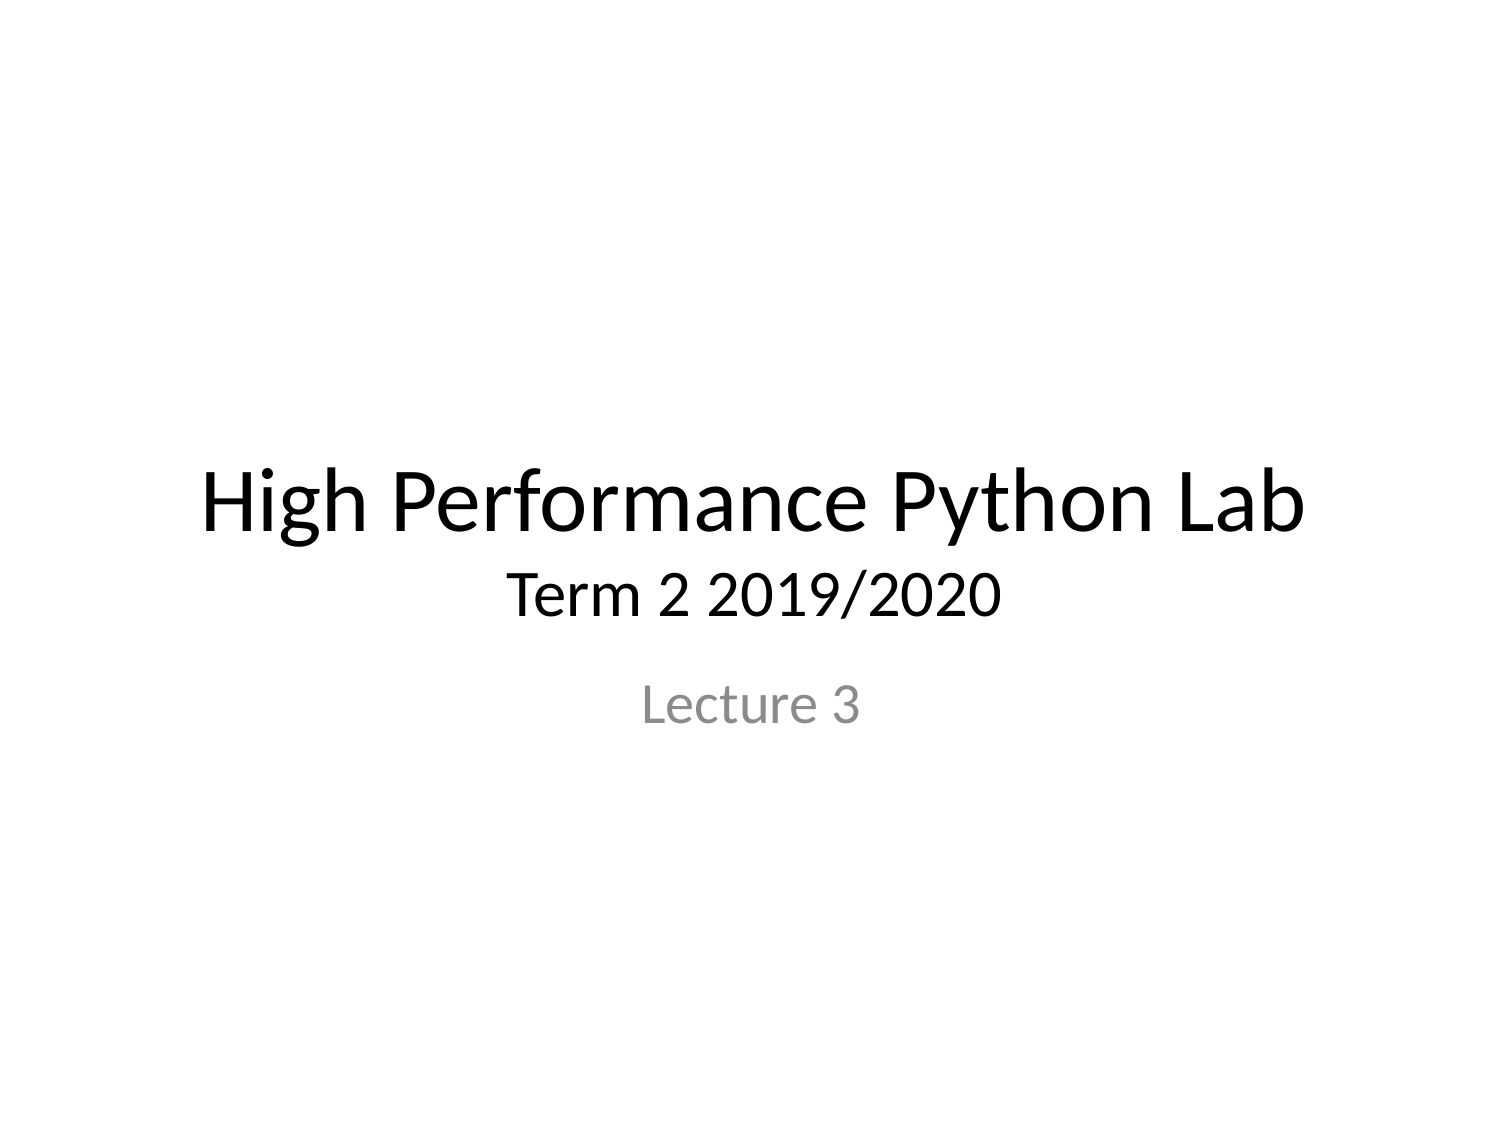

# High Performance Python Lab Term 2 2019/2020
Lecture 3